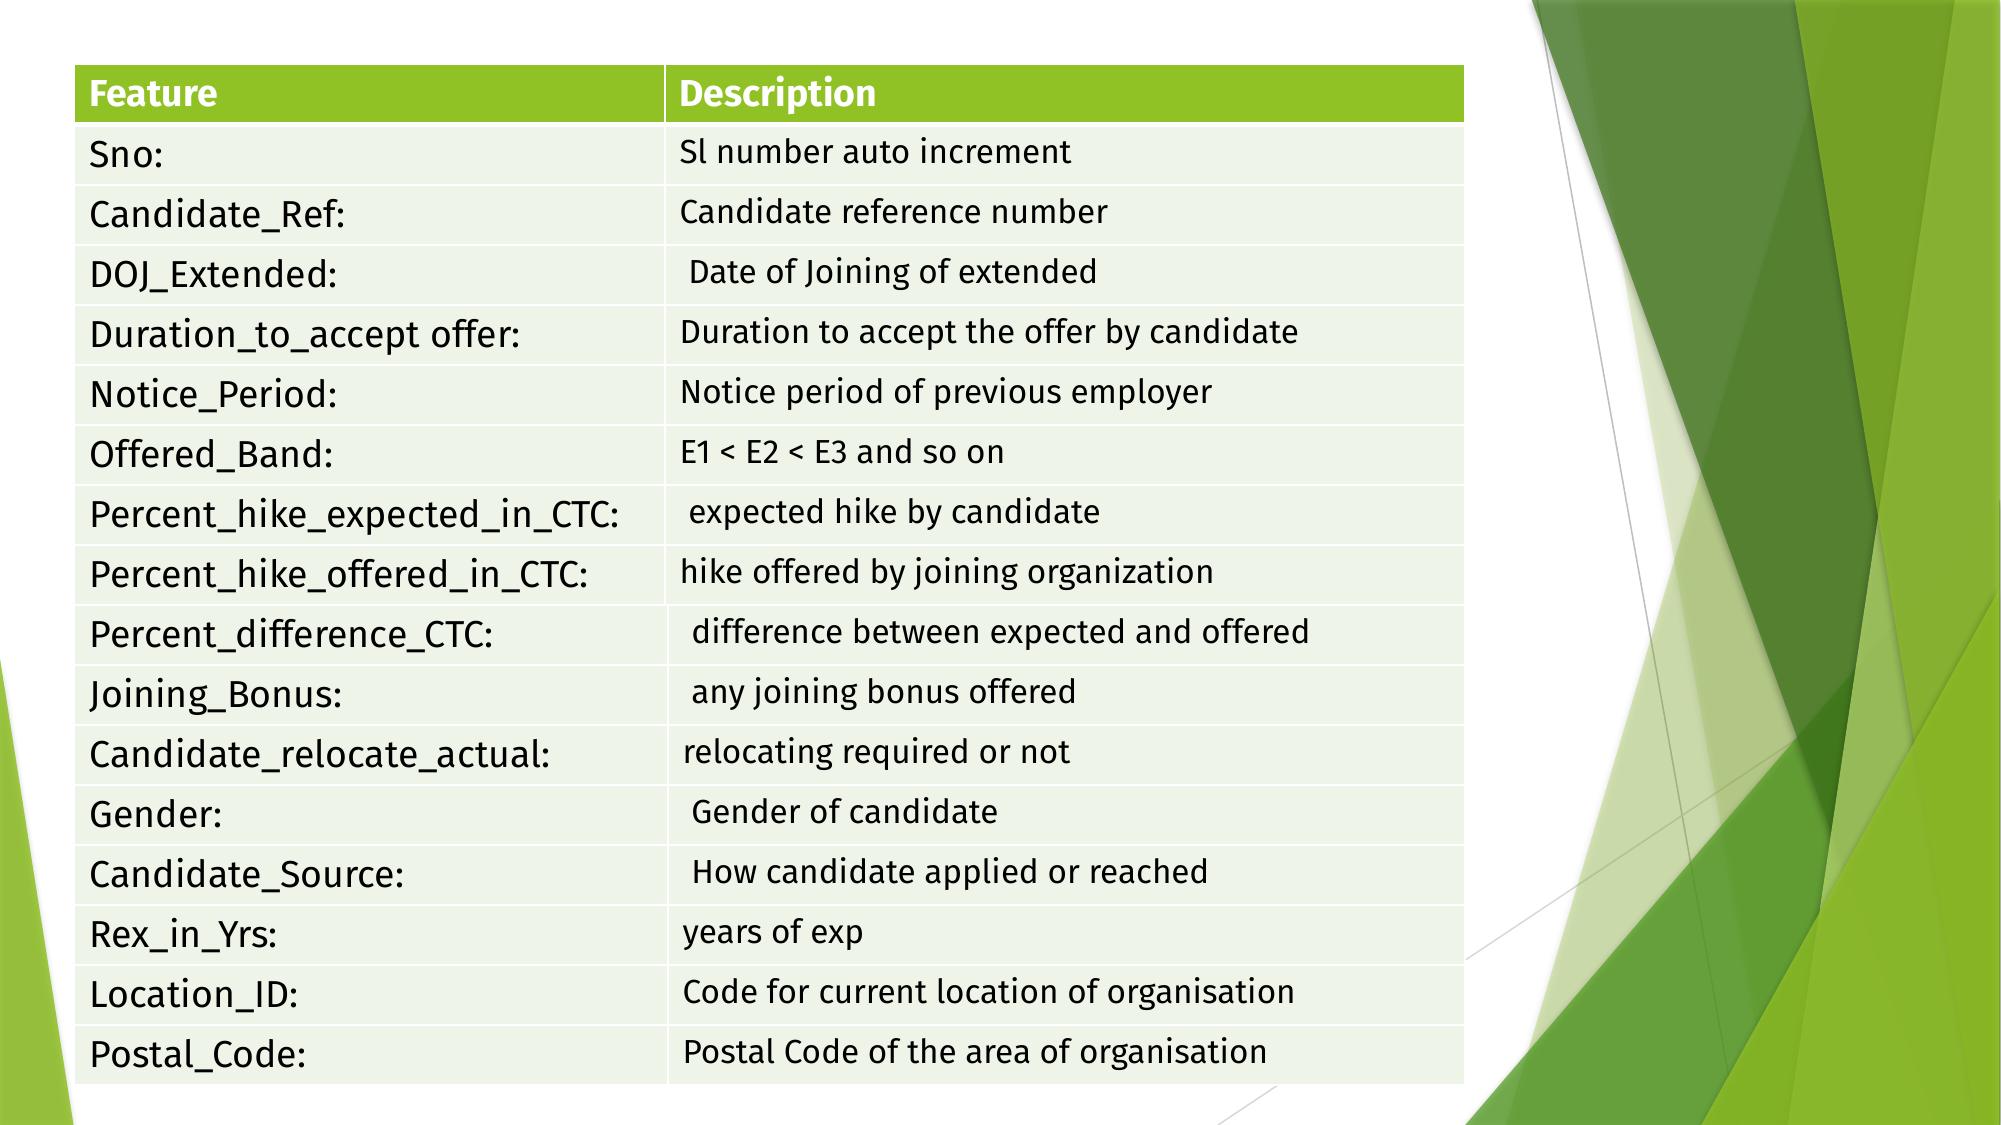

| Feature | Description |
| --- | --- |
| Sno: | Sl number auto increment |
| --- | --- |
| Candidate\_Ref: | Candidate reference number |
| DOJ\_Extended: | Date of Joining of extended |
| Duration\_to\_accept offer: | Duration to accept the offer by candidate |
| Notice\_Period: | Notice period of previous employer |
| Offered\_Band: | E1 < E2 < E3 and so on |
| Percent\_hike\_expected\_in\_CTC: | expected hike by candidate |
| Percent\_hike\_offered\_in\_CTC: | hike offered by joining organization |
| Percent\_difference\_CTC: | difference between expected and offered |
| --- | --- |
| Joining\_Bonus: | any joining bonus offered |
| Candidate\_relocate\_actual: | relocating required or not |
| Gender: | Gender of candidate |
| Candidate\_Source: | How candidate applied or reached |
| Rex\_in\_Yrs: | years of exp |
| Location\_ID: | Code for current location of organisation |
| Postal\_Code: | Postal Code of the area of organisation |